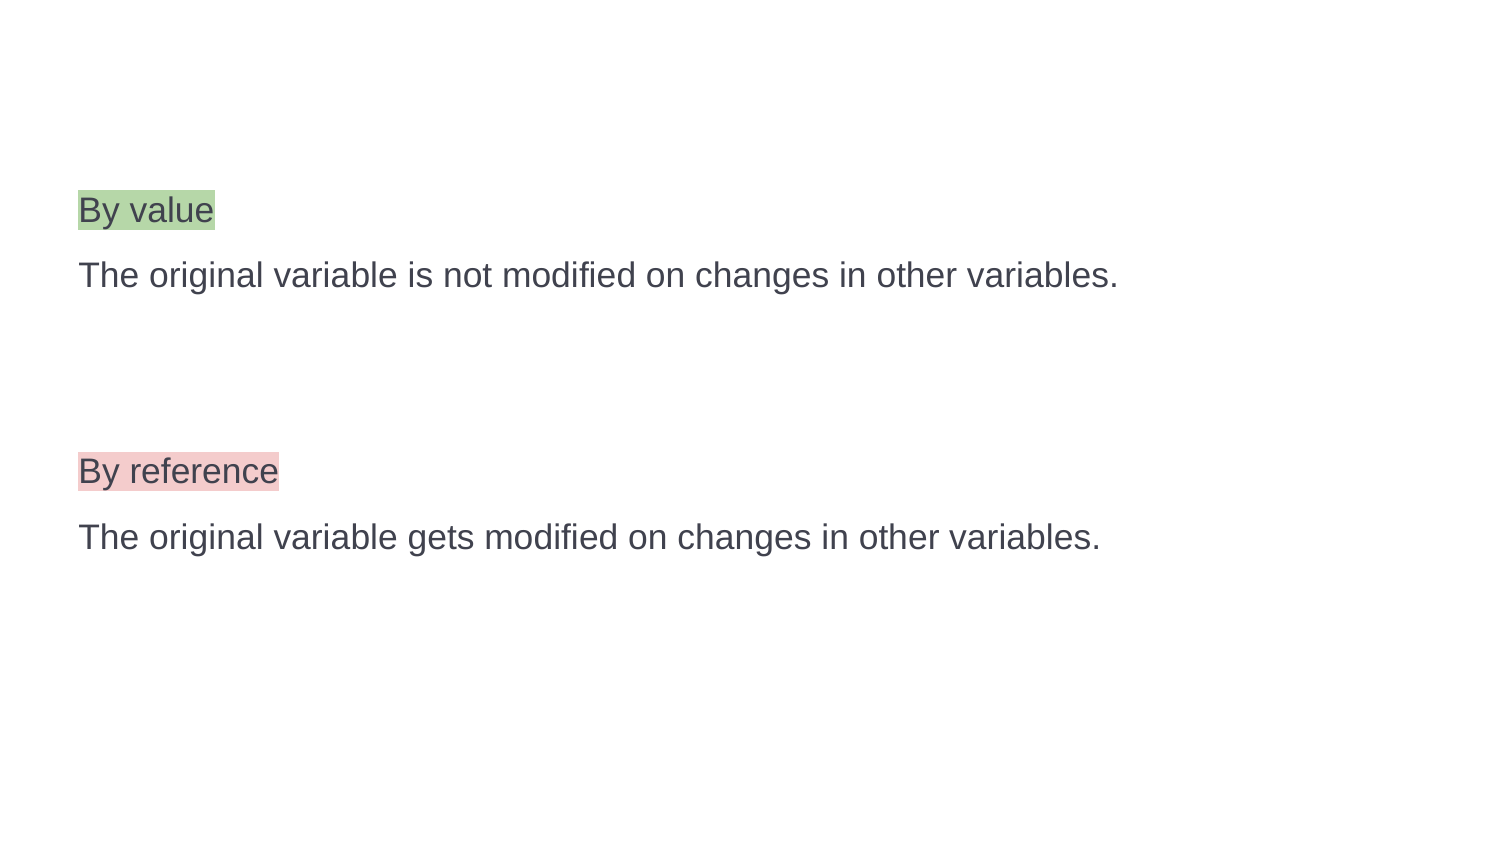

By value
The original variable is not modified on changes in other variables.

By reference
The original variable gets modified on changes in other variables.